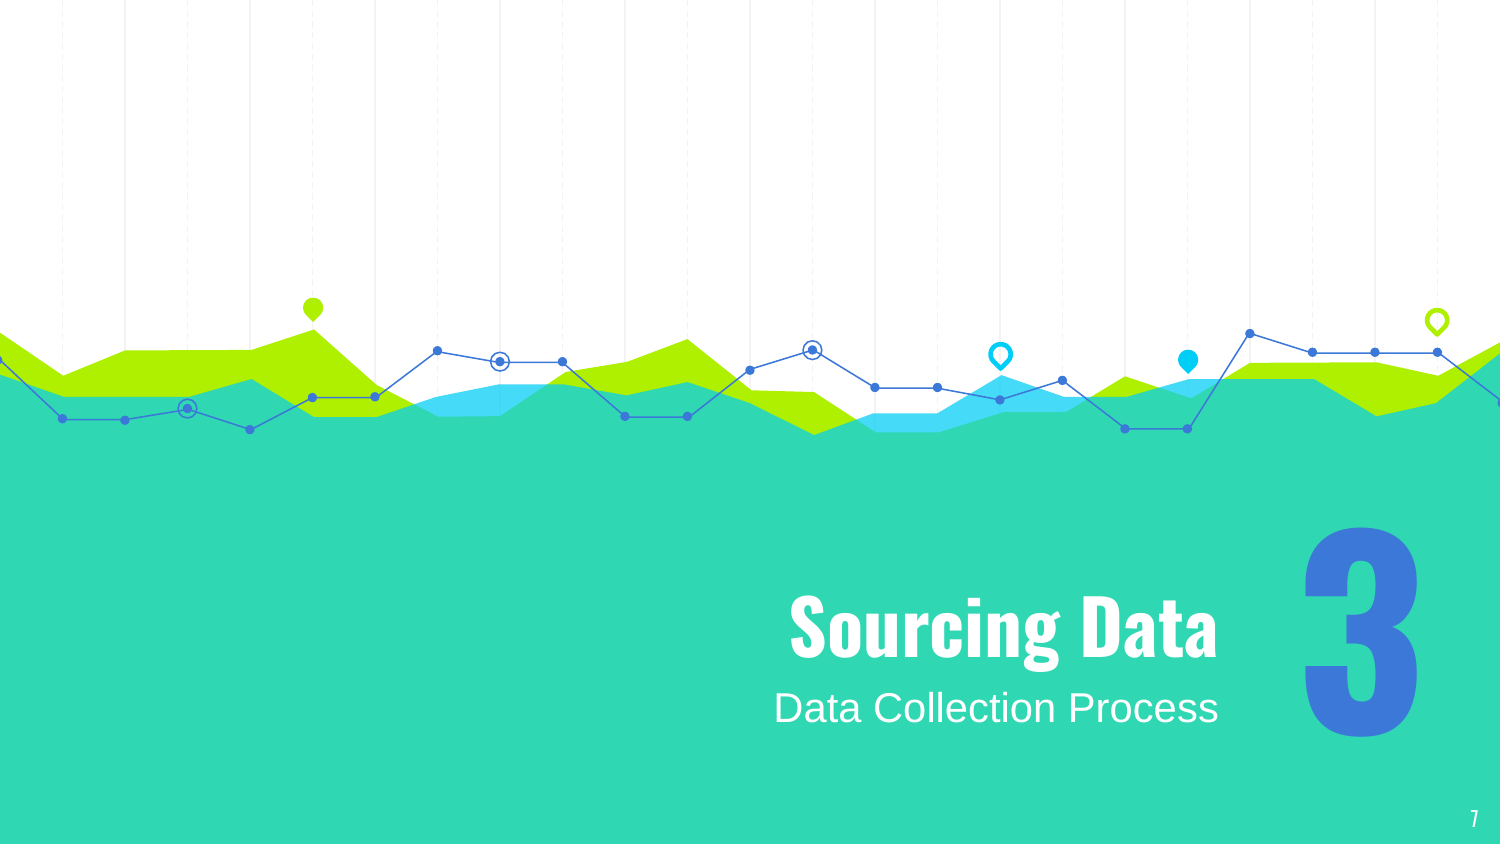

# Sourcing Data
3
Data Collection Process
7